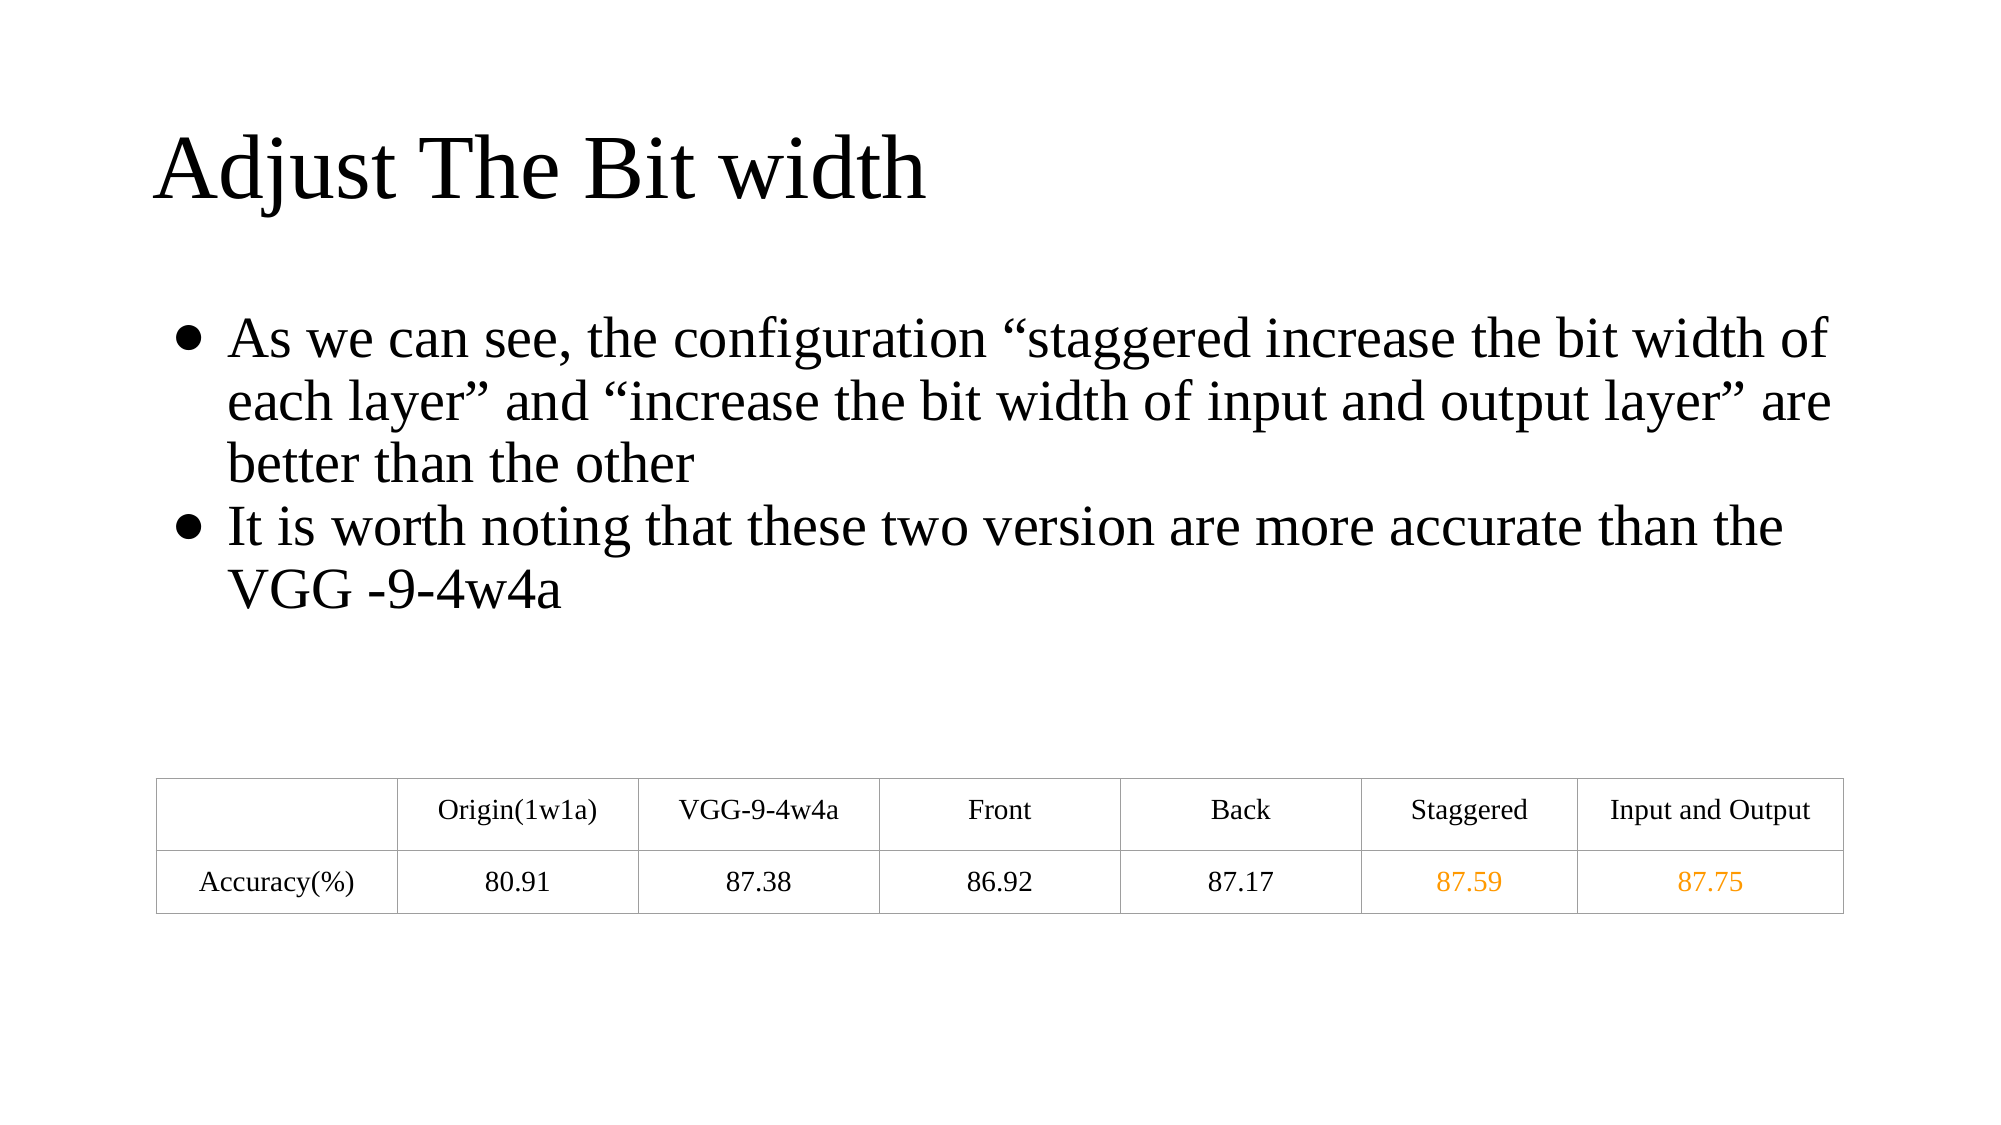

# Adjust The Bit width
As we can see, the configuration “staggered increase the bit width of each layer” and “increase the bit width of input and output layer” are better than the other
It is worth noting that these two version are more accurate than the VGG -9-4w4a
|  | Origin(1w1a) | VGG-9-4w4a | Front | Back | Staggered | Input and Output |
| --- | --- | --- | --- | --- | --- | --- |
| Accuracy(%) | 80.91 | 87.38 | 86.92 | 87.17 | 87.59 | 87.75 |